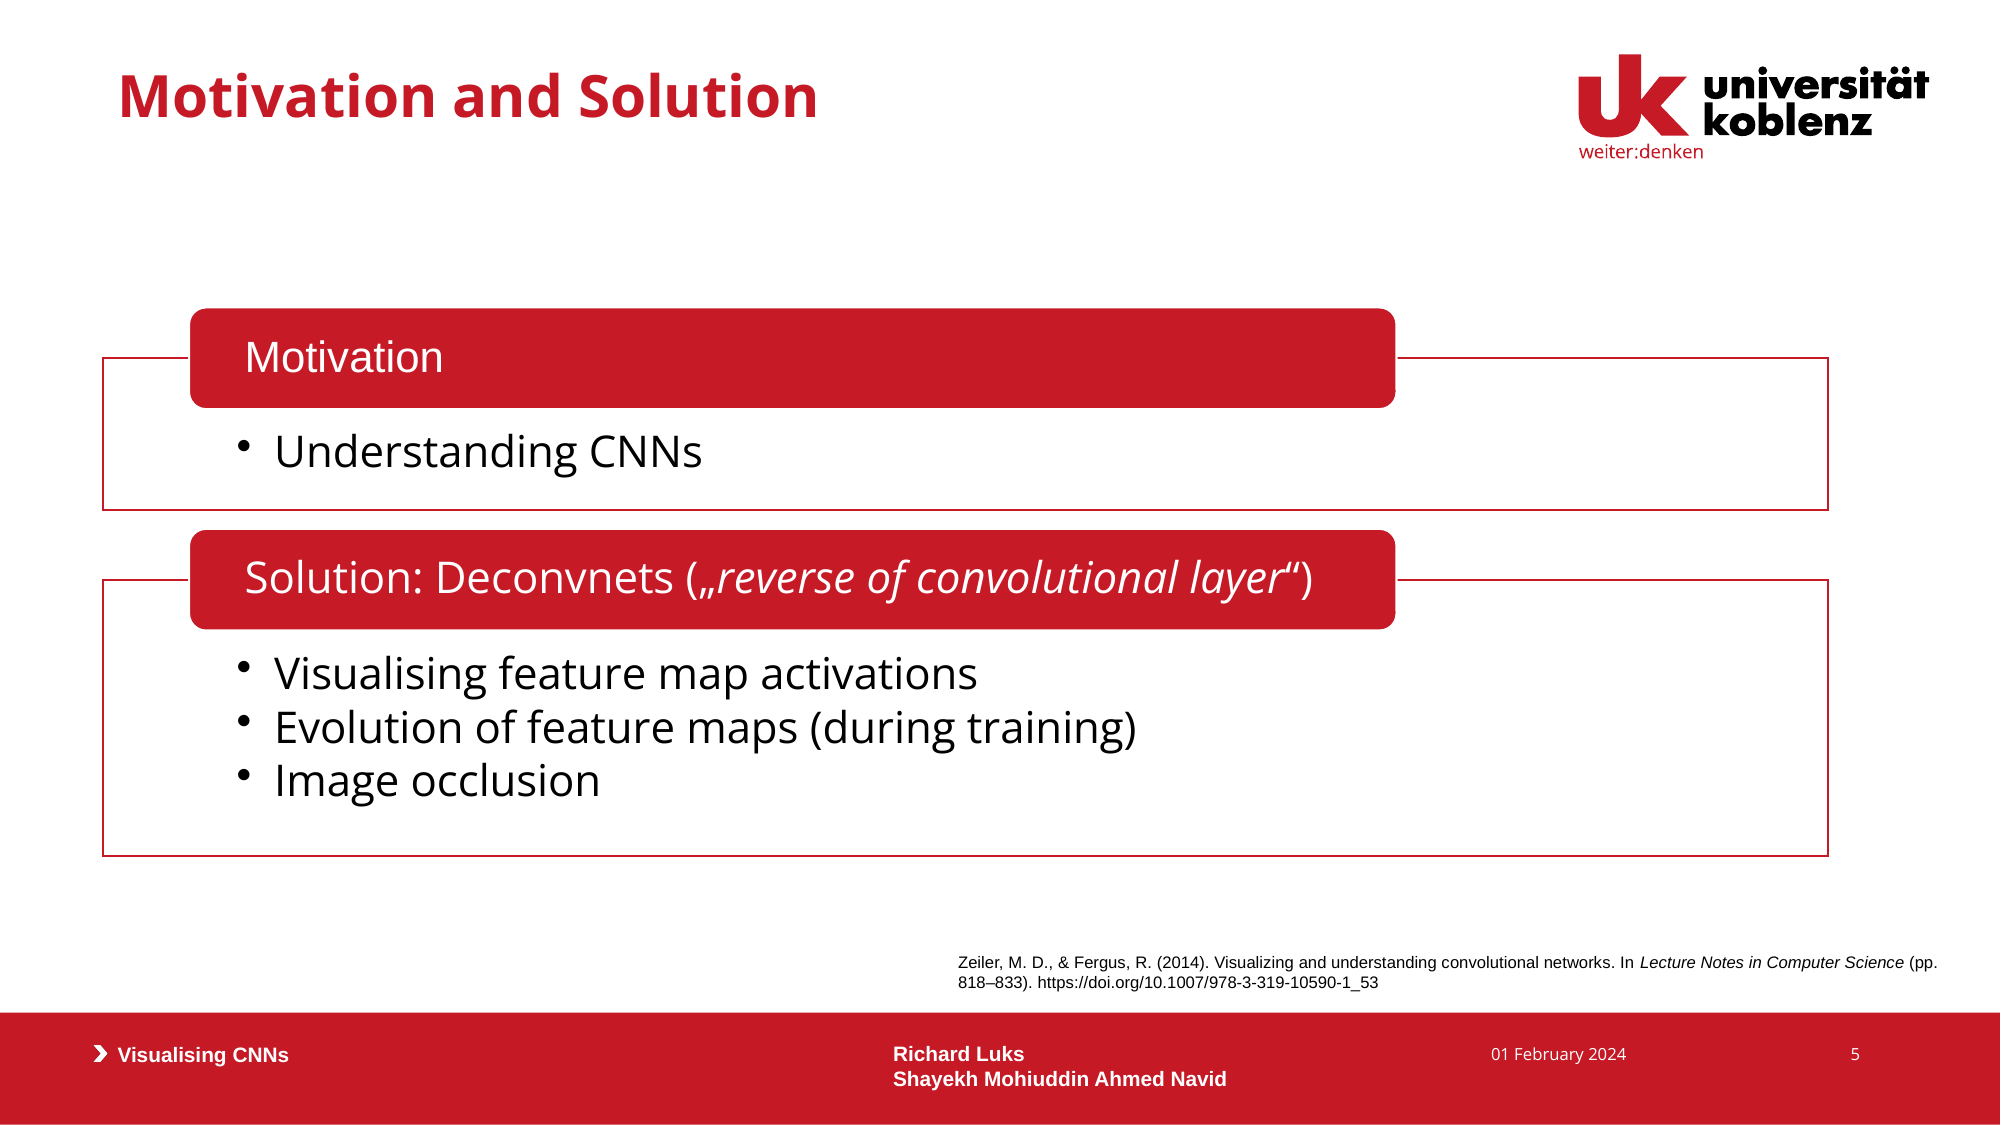

# Motivation and Solution

Understanding CNNs
Motivation
Visualising feature map activations
Evolution of feature maps (during training)
Image occlusion
Solution: Deconvnets („reverse of convolutional layer“)
Zeiler, M. D., & Fergus, R. (2014). Visualizing and understanding convolutional networks. In Lecture Notes in Computer Science (pp. 818–833). https://doi.org/10.1007/978-3-319-10590-1_53